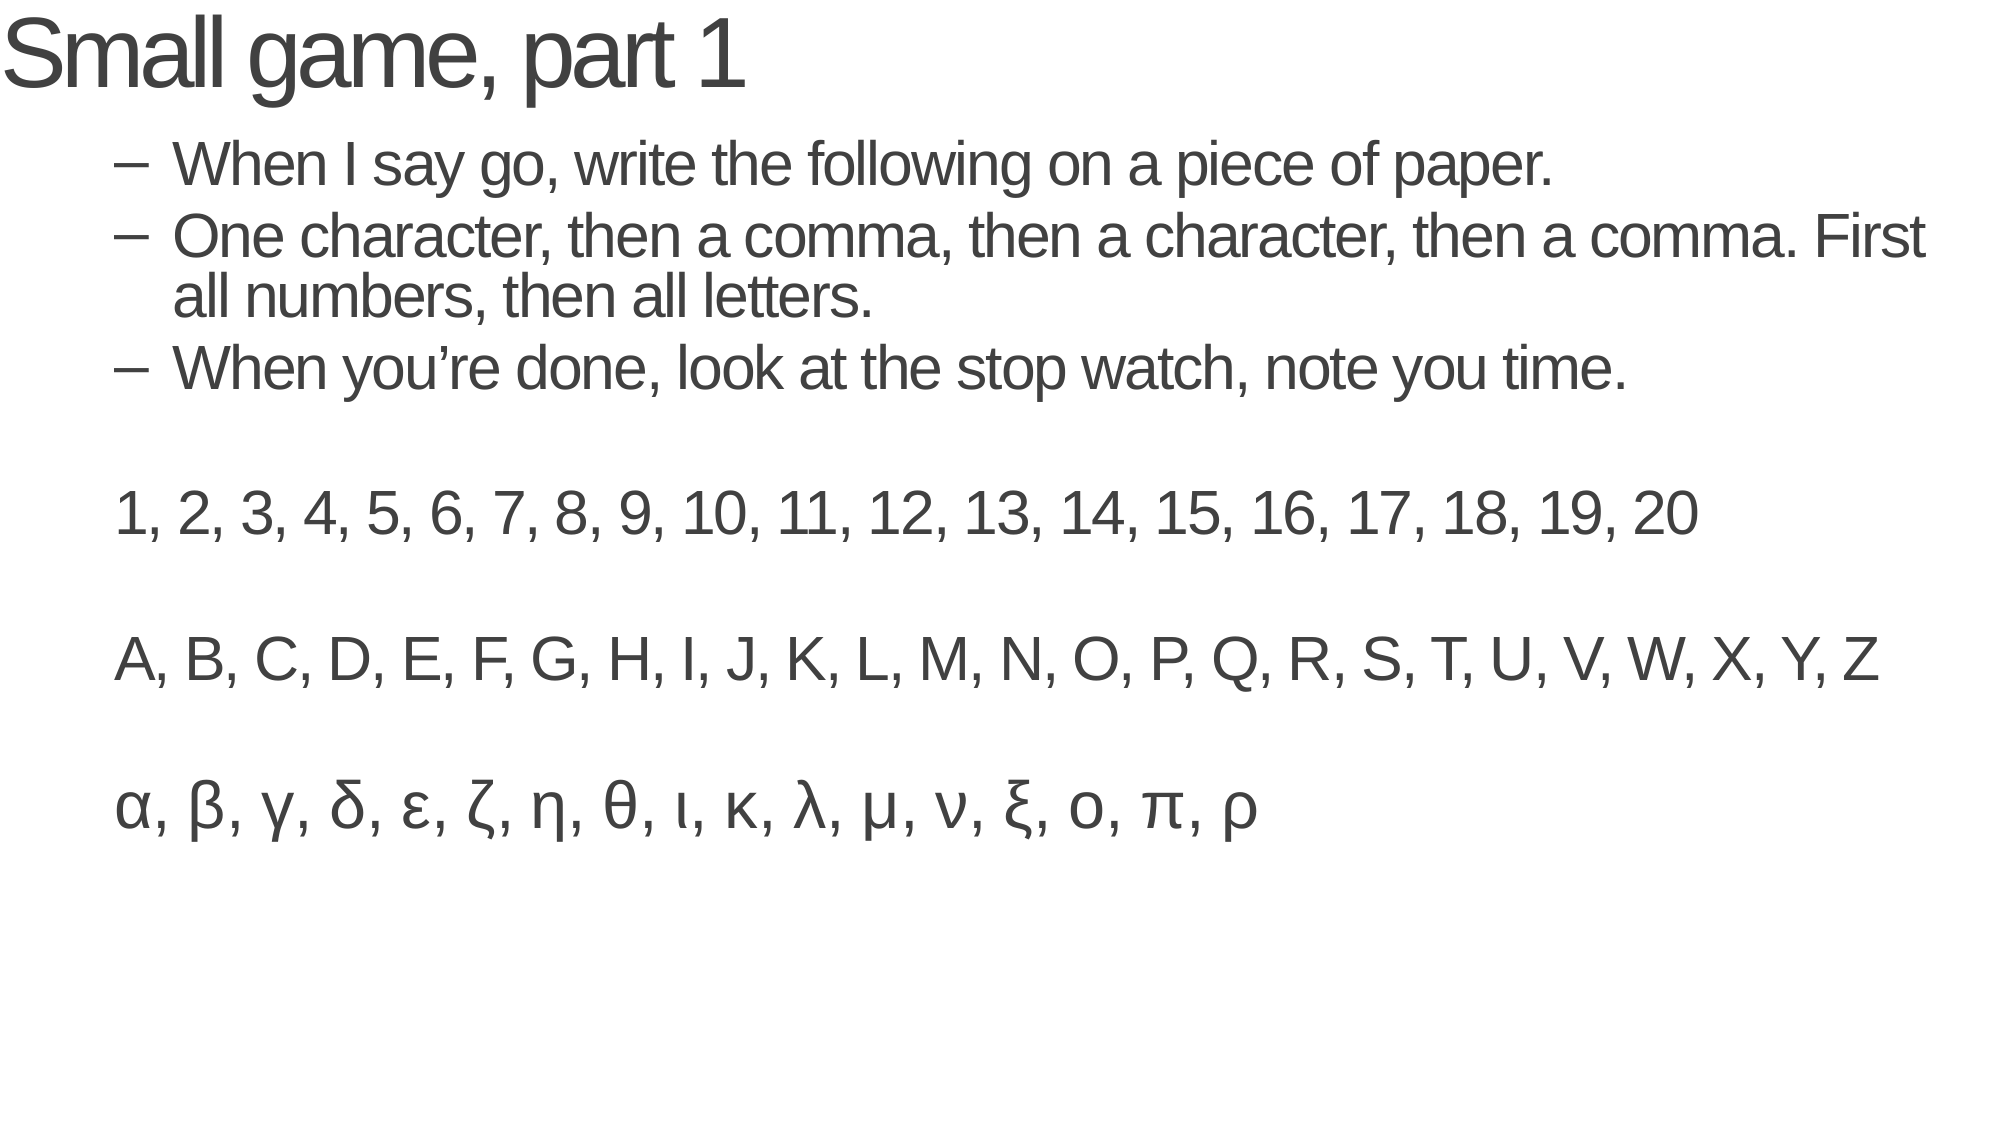

# Small game, part 1
When I say go, write the following on a piece of paper.
One character, then a comma, then a character, then a comma. First all numbers, then all letters.
When you’re done, look at the stop watch, note you time.

1, 2, 3, 4, 5, 6, 7, 8, 9, 10, 11, 12, 13, 14, 15, 16, 17, 18, 19, 20

A, B, C, D, E, F, G, H, I, J, K, L, M, N, O, P, Q, R, S, T, U, V, W, X, Y, Z

α, β, γ, δ, ε, ζ, η, θ, ι, κ, λ, μ, ν, ξ, ο, π, ρ